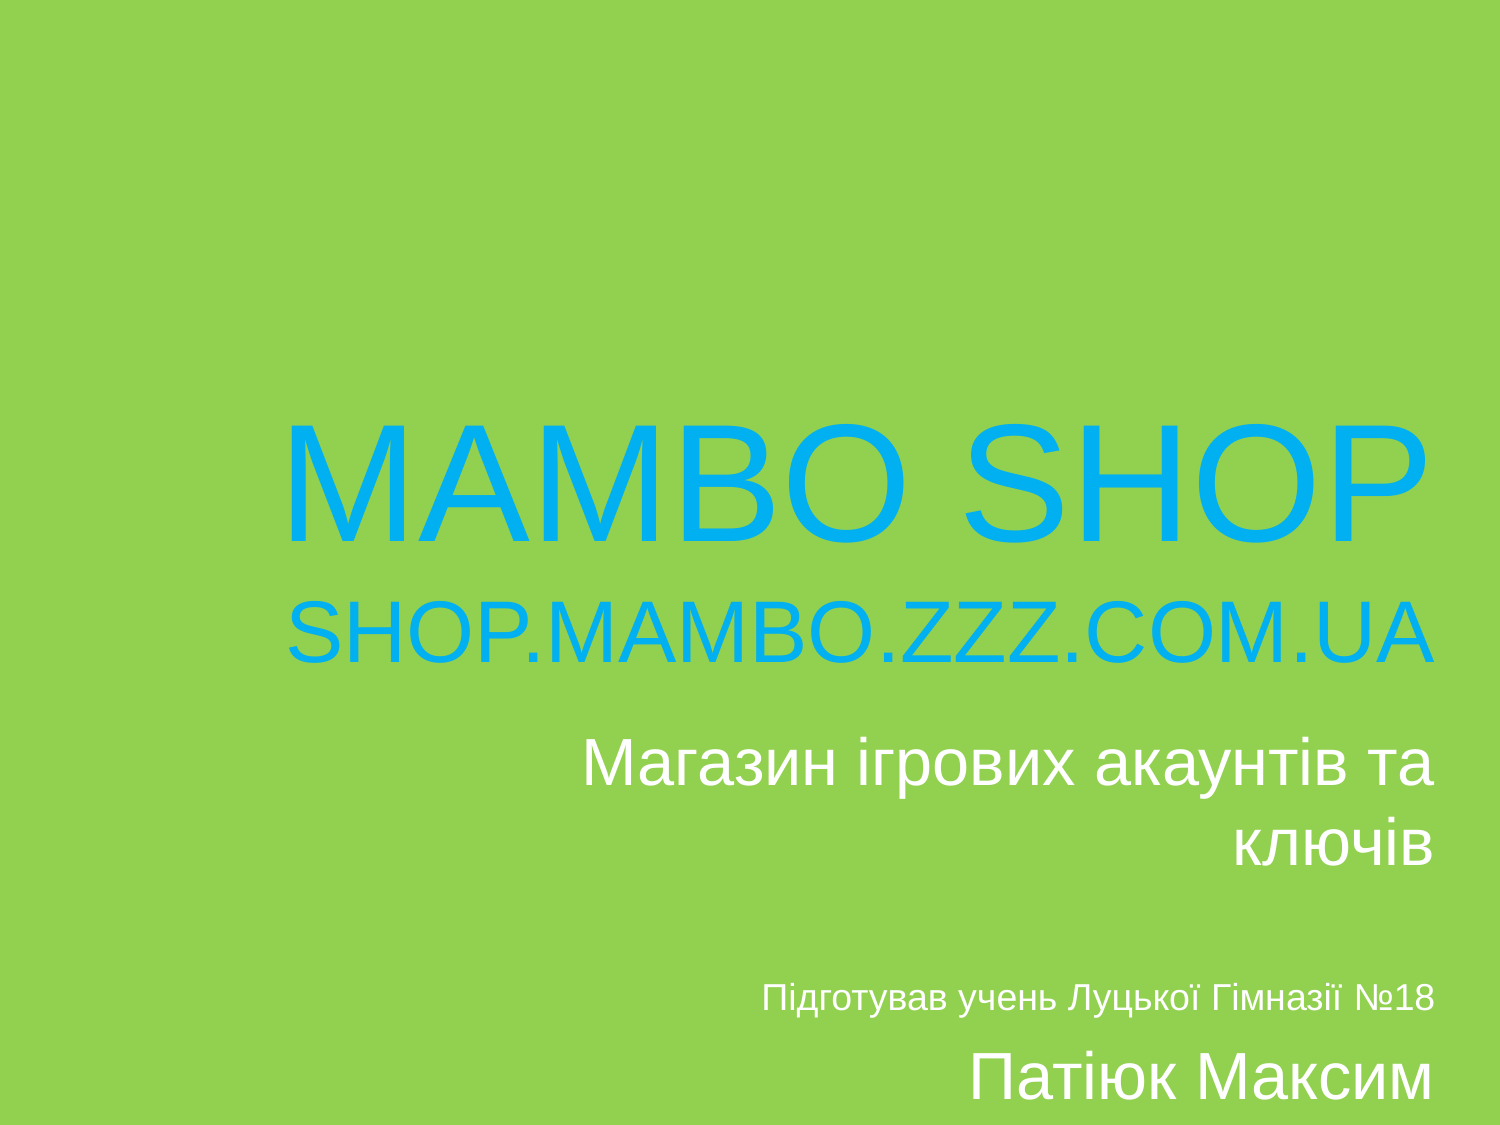

# MAMBO SHOP SHOP.MAMBO.ZZZ.COM.UA
Магазин ігрових акаунтів та ключів

Підготував учень Луцької Гімназії №18
Патіюк Максим